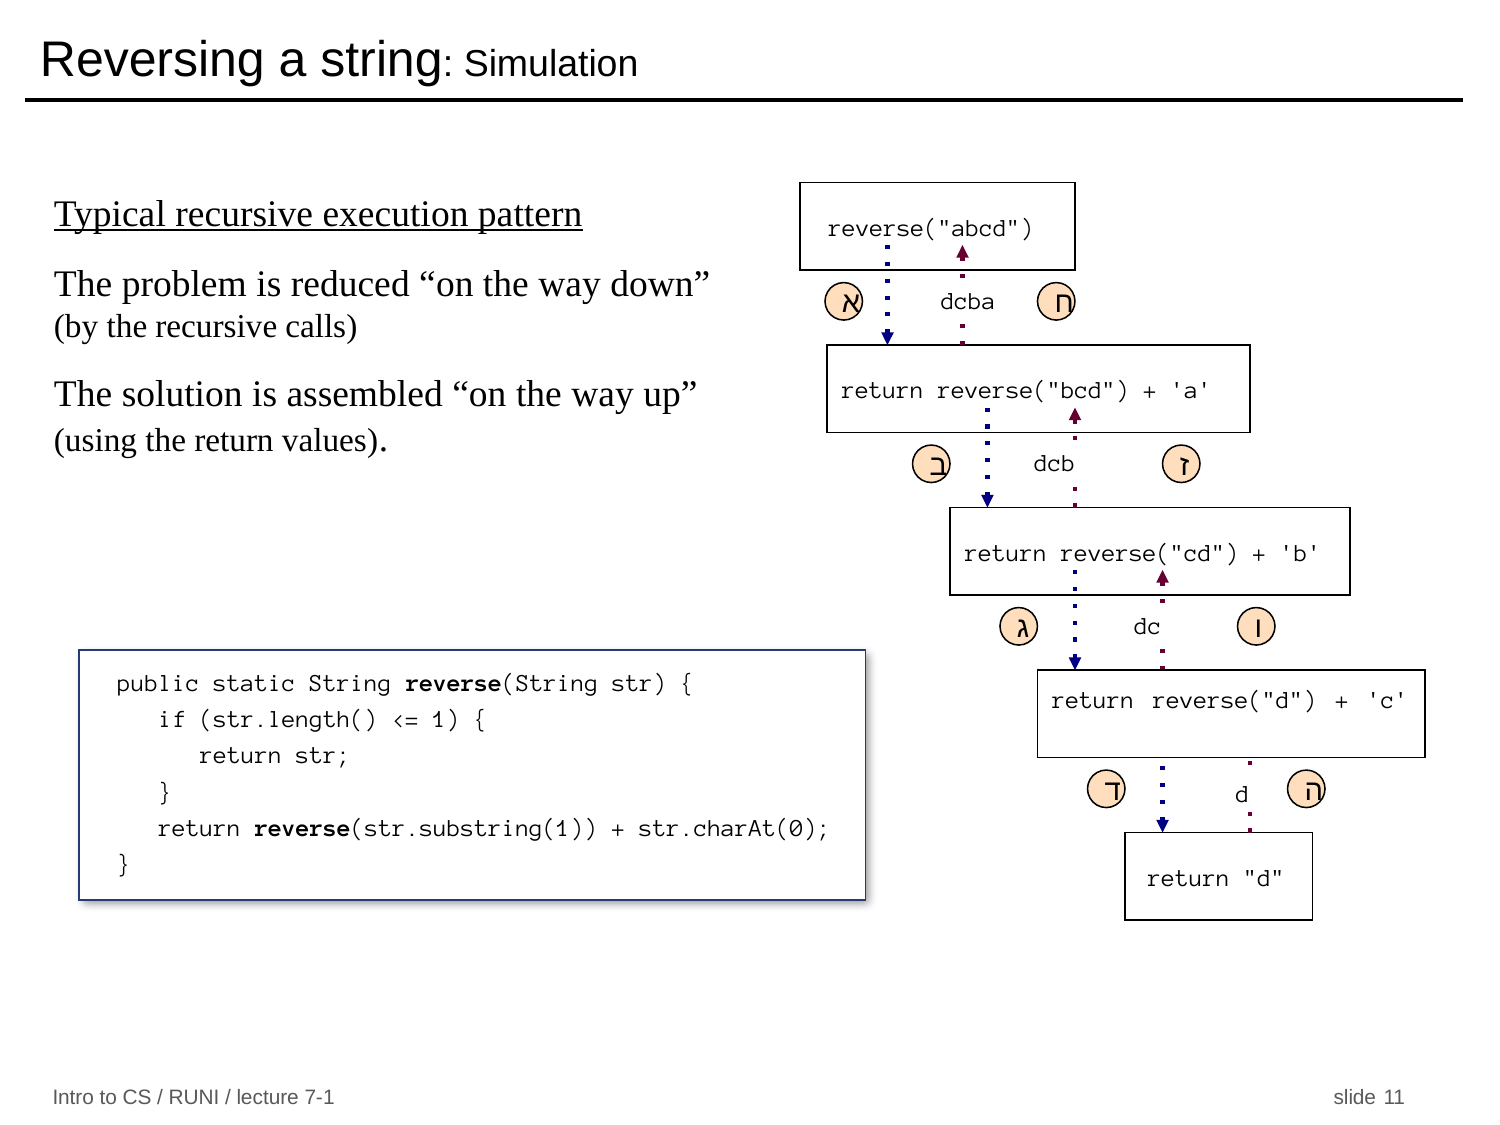

# Reversing a string: Simulation
Typical recursive execution pattern
The problem is reduced “on the way down”
(by the recursive calls)
The solution is assembled “on the way up”
(using the return values).
 reverse("abcd")
א
return reverse("bcd") + 'a'
dcba
ח
ב
return reverse("cd") + 'b'
 dcb
ז
ג
return reverse("d") + 'c'
 dc
ו
public static String reverse(String str) {
   if (str.length() <= 1) {
      return str;
   }
   return reverse(str.substring(1)) + str.charAt(0);
}
ד
 return "d"
ה
 d